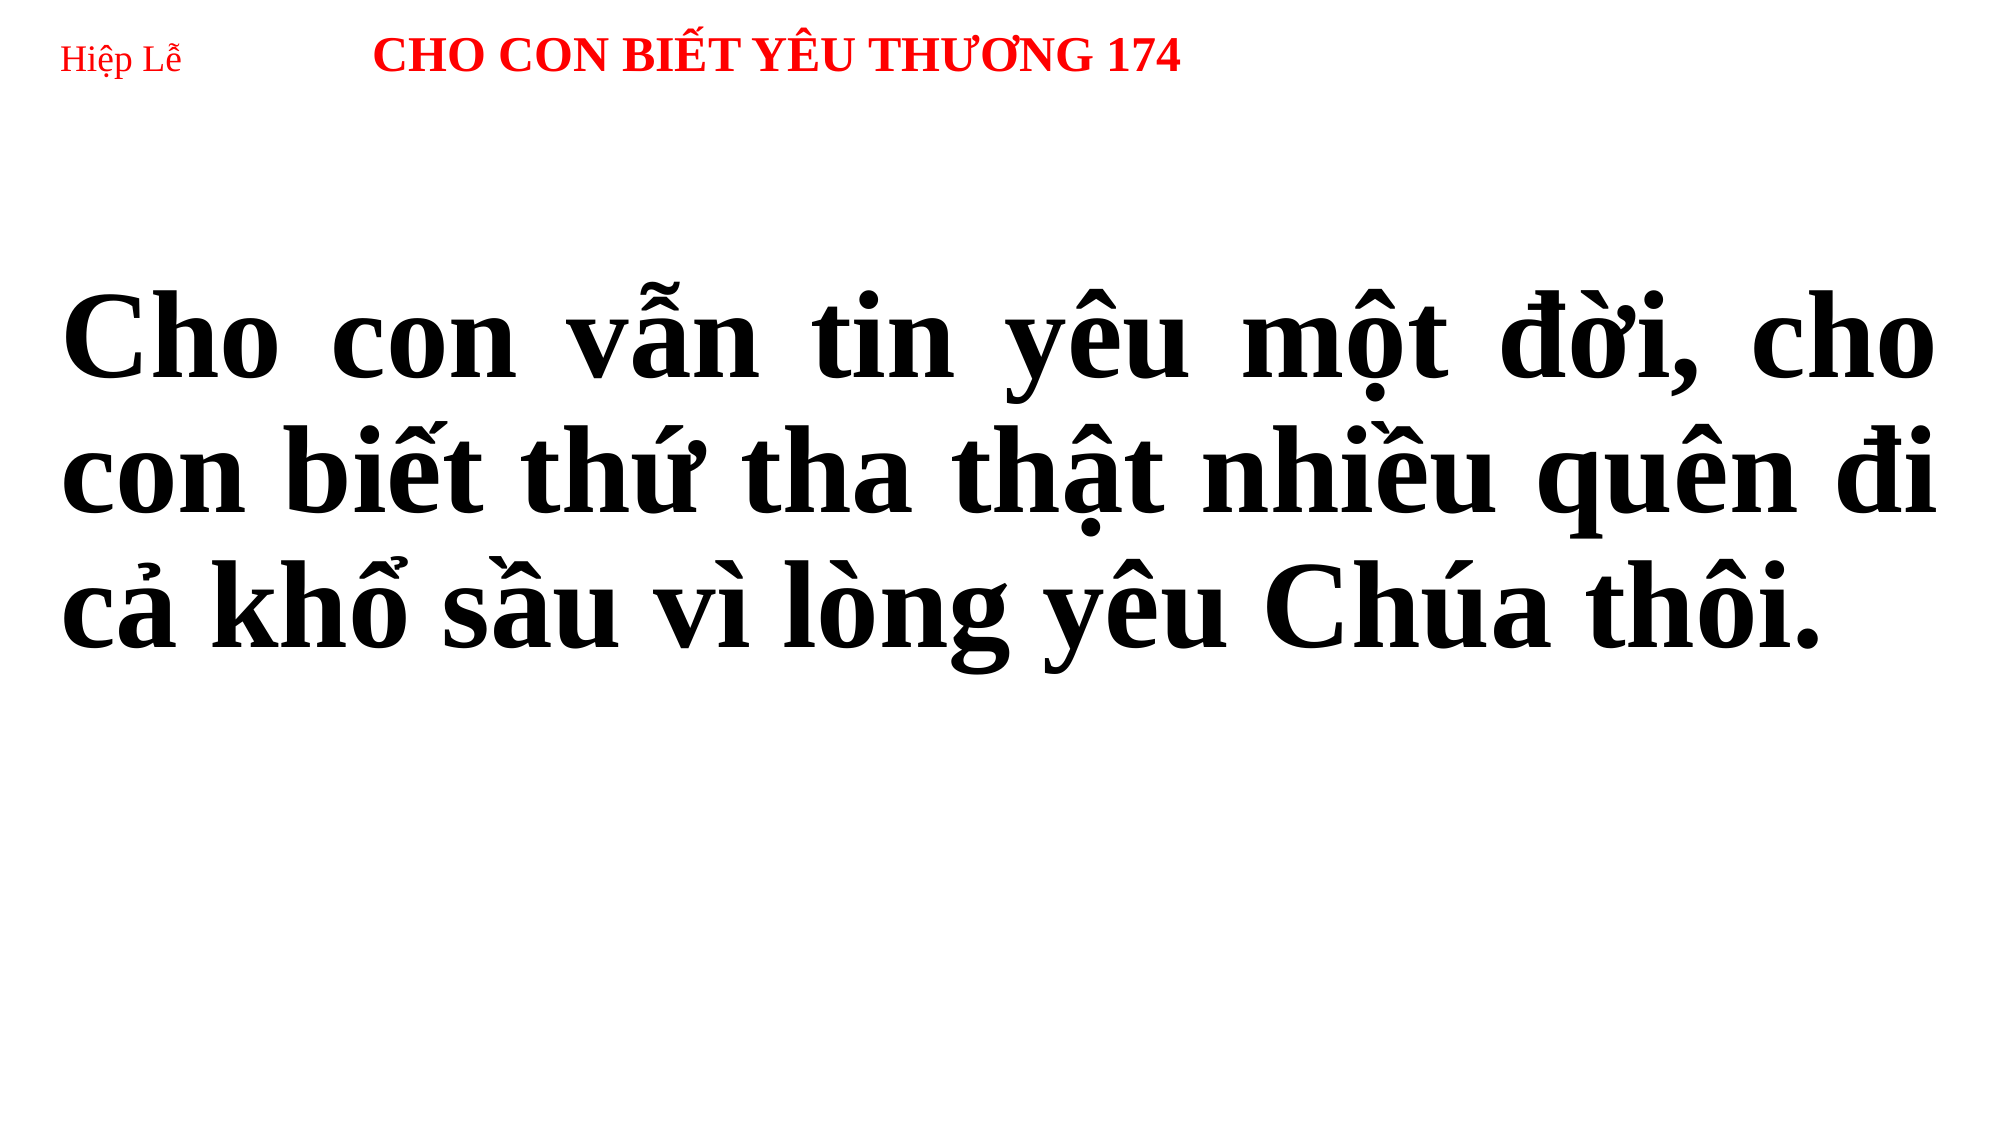

# Hiệp Lễ                    CHO CON BIẾT YÊU THƯƠNG 174
Cho con vẫn tin yêu một đời, cho con biết thứ tha thật nhiều quên đi cả khổ sầu vì lòng yêu Chúa thôi.